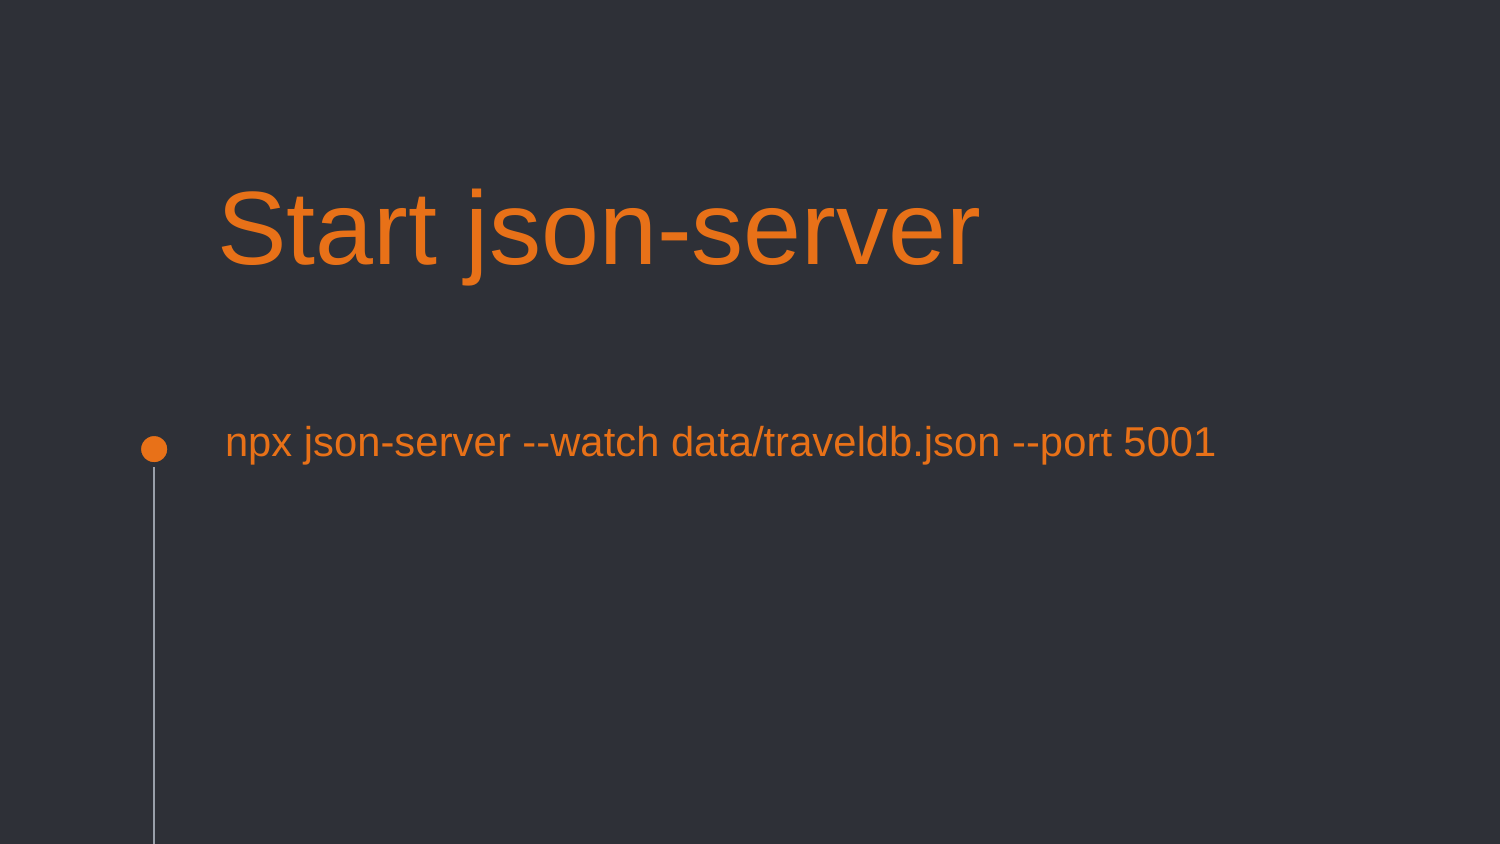

Start json-server
# npx json-server --watch data/traveldb.json --port 5001